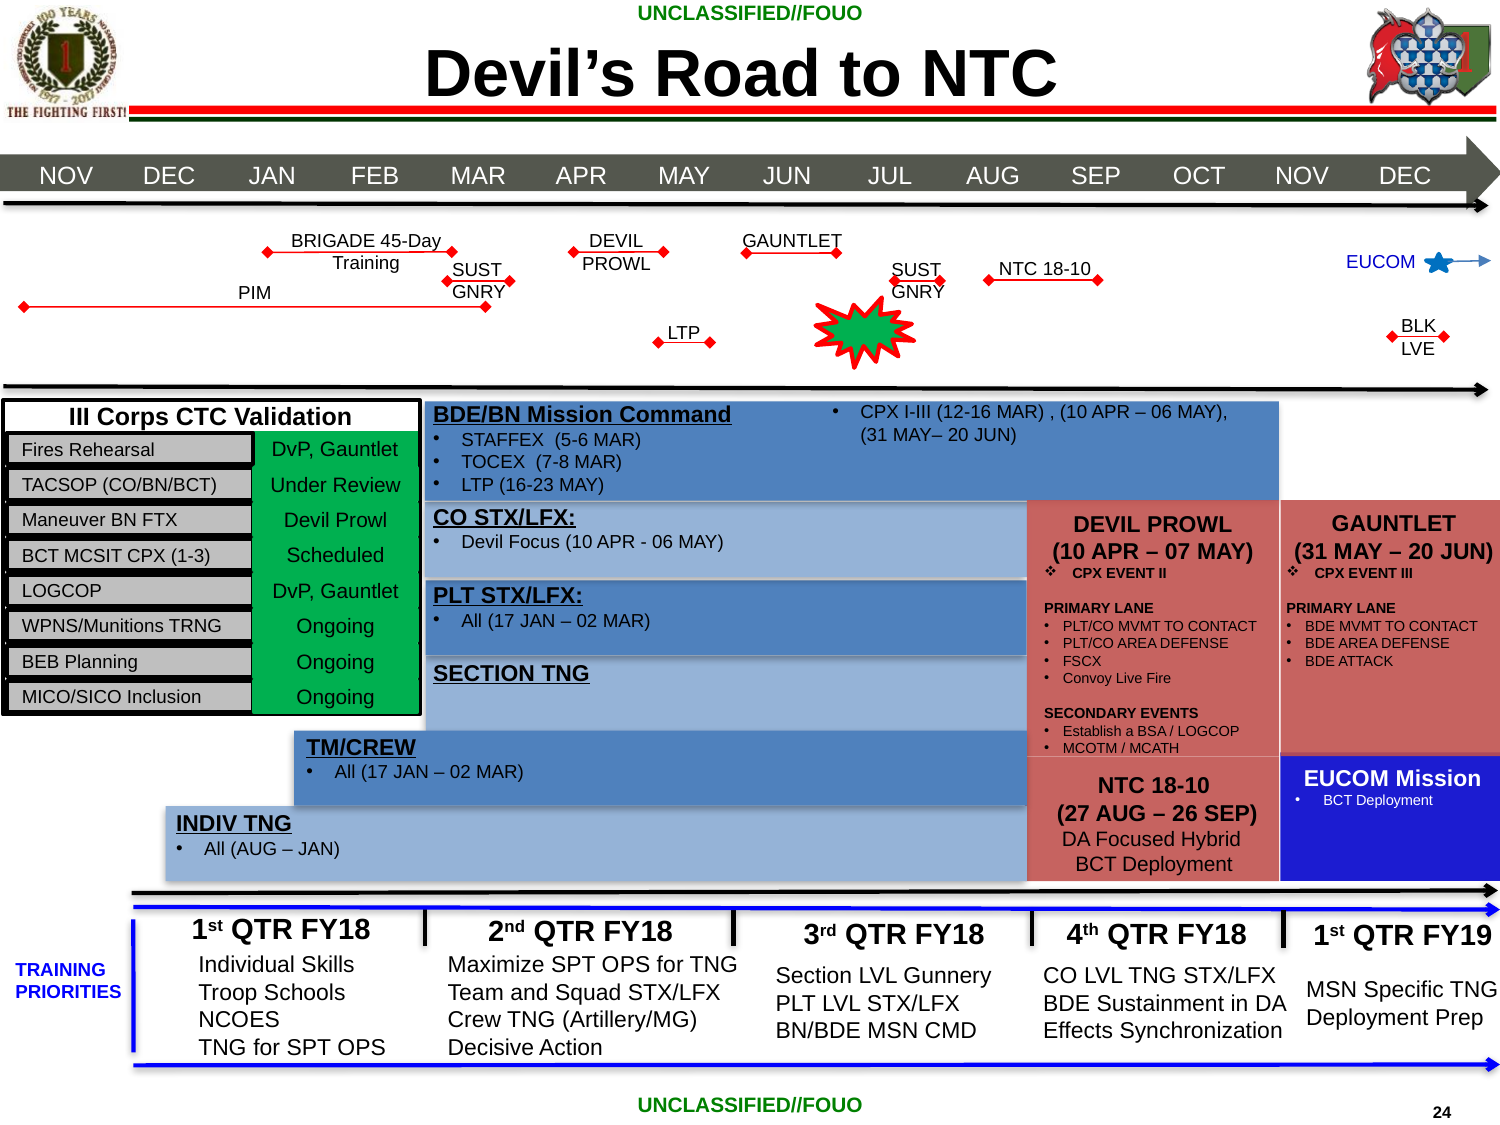

Devil’s Road to NTC

NOV
DEC
JAN
FEB
MAR
APR
MAY
JUN
JUL
AUG
SEP
OCT
NOV
DEC
GAUNTLET
BRIGADE 45-Day
Training
DEVIL
PROWL
EUCOM
NTC 18-10
SUST
GNRY
SUST
GNRY

PIM

BLK
LVE
LTP
BDE/BN Mission Command
STAFFEX  (5-6 MAR)
TOCEX  (7-8 MAR)
LTP (16-23 MAY)
CPX I-III (12-16 MAR) , (10 APR – 06 MAY), (31 MAY– 20 JUN)
III Corps CTC Validation

Fires Rehearsal
DvP, Gauntlet
TACSOP (CO/BN/BCT)
Under Review
Maneuver BN FTX
Devil Prowl
BCT MCSIT CPX (1-3)
Scheduled
LOGCOP
DvP, Gauntlet
WPNS/Munitions TRNG
Ongoing
BEB Planning
Ongoing
MICO/SICO Inclusion
Ongoing

CO STX/LFX:
Devil Focus (10 APR - 06 MAY)

GAUNTLET
(31 MAY – 20 JUN)
CPX EVENT III

PRIMARY LANE
BDE MVMT TO CONTACT
BDE AREA DEFENSE
BDE ATTACK

DEVIL PROWL
(10 APR – 07 MAY)
CPX EVENT II

PRIMARY LANE
PLT/CO MVMT TO CONTACT
PLT/CO AREA DEFENSE
FSCX
Convoy Live Fire

SECONDARY EVENTS
Establish a BSA / LOGCOP
MCOTM / MCATH

PLT STX/LFX:
All (17 JAN – 02 MAR)

SECTION TNG

TM/CREW
1-12 (2-7 JUN)	   	3-61 (17-21 JUN)
2-12  (7-17 APR)	   	52nd  (5-14 MAY)
1-41  20  APR-2 MAY

TM/CREW
All (17 JAN – 02 MAR)

EUCOM Mission
BCT Deployment

NTC 18-10
 (27 AUG – 26 SEP)
DA Focused Hybrid
BCT Deployment
INDIV TNG
All (AUG – JAN)

1st QTR FY18
2nd QTR FY18
4th QTR FY18
3rd QTR FY18
1st QTR FY19
Individual Skills
Troop Schools
NCOES
TNG for SPT OPS
Maximize SPT OPS for TNG
Team and Squad STX/LFX
Crew TNG (Artillery/MG)
Decisive Action
Section LVL Gunnery
PLT LVL STX/LFX
BN/BDE MSN CMD
CO LVL TNG STX/LFX
BDE Sustainment in DA
Effects Synchronization
MSN Specific TNG
Deployment Prep
TRAINING
PRIORITIES